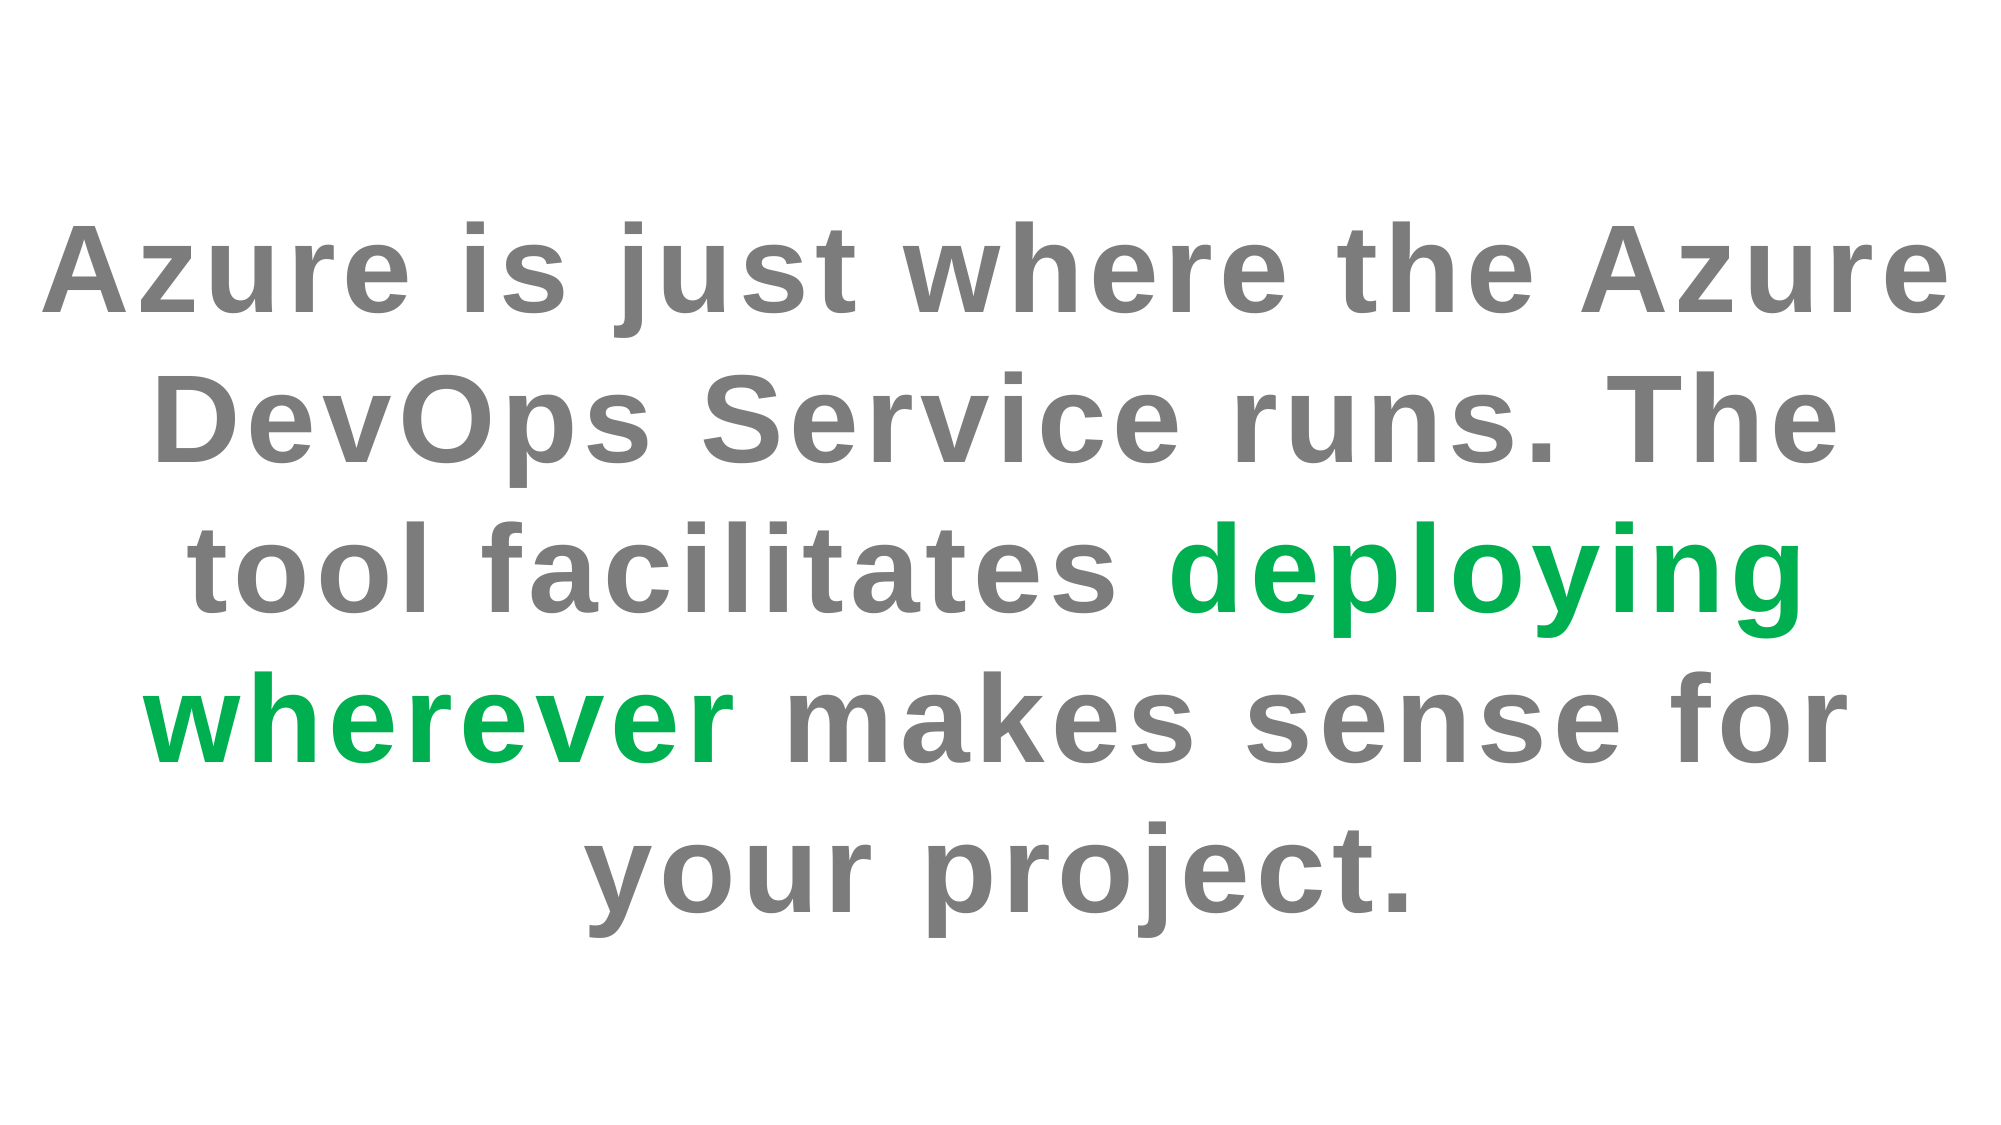

Azure is just where the Azure DevOps Service runs. The tool facilitates deploying wherever makes sense for your project.